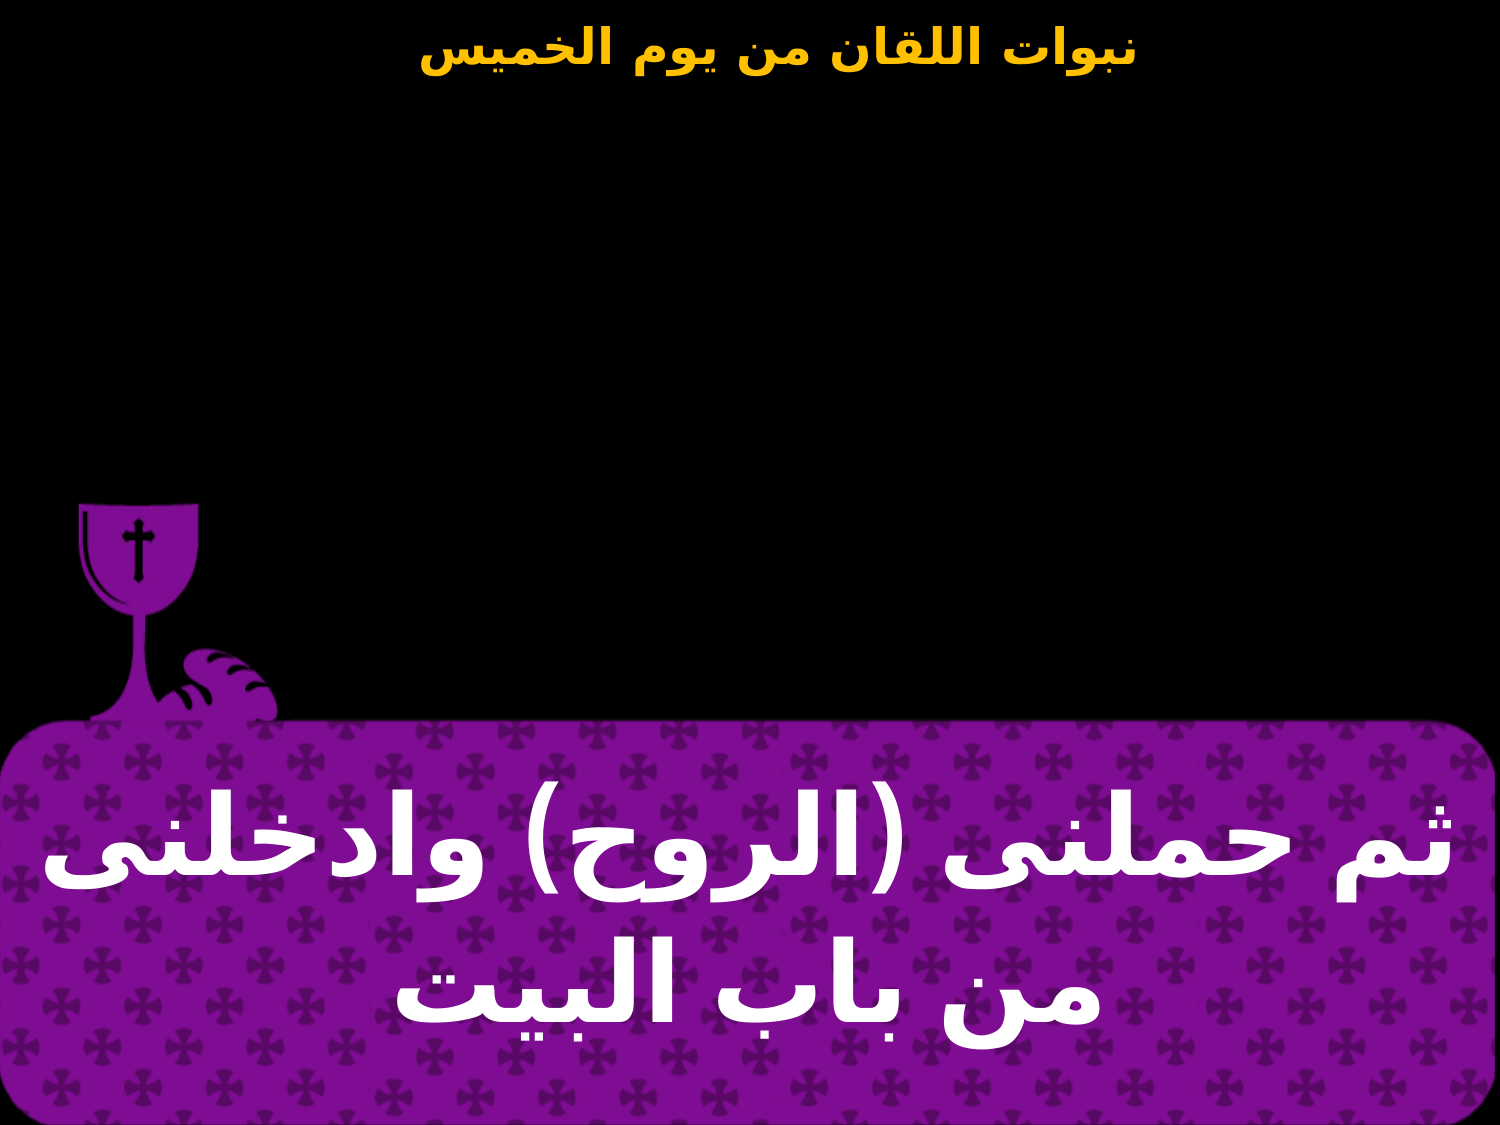

| ثم حملنى (الروح) وادخلنى من باب البيت |
| --- |